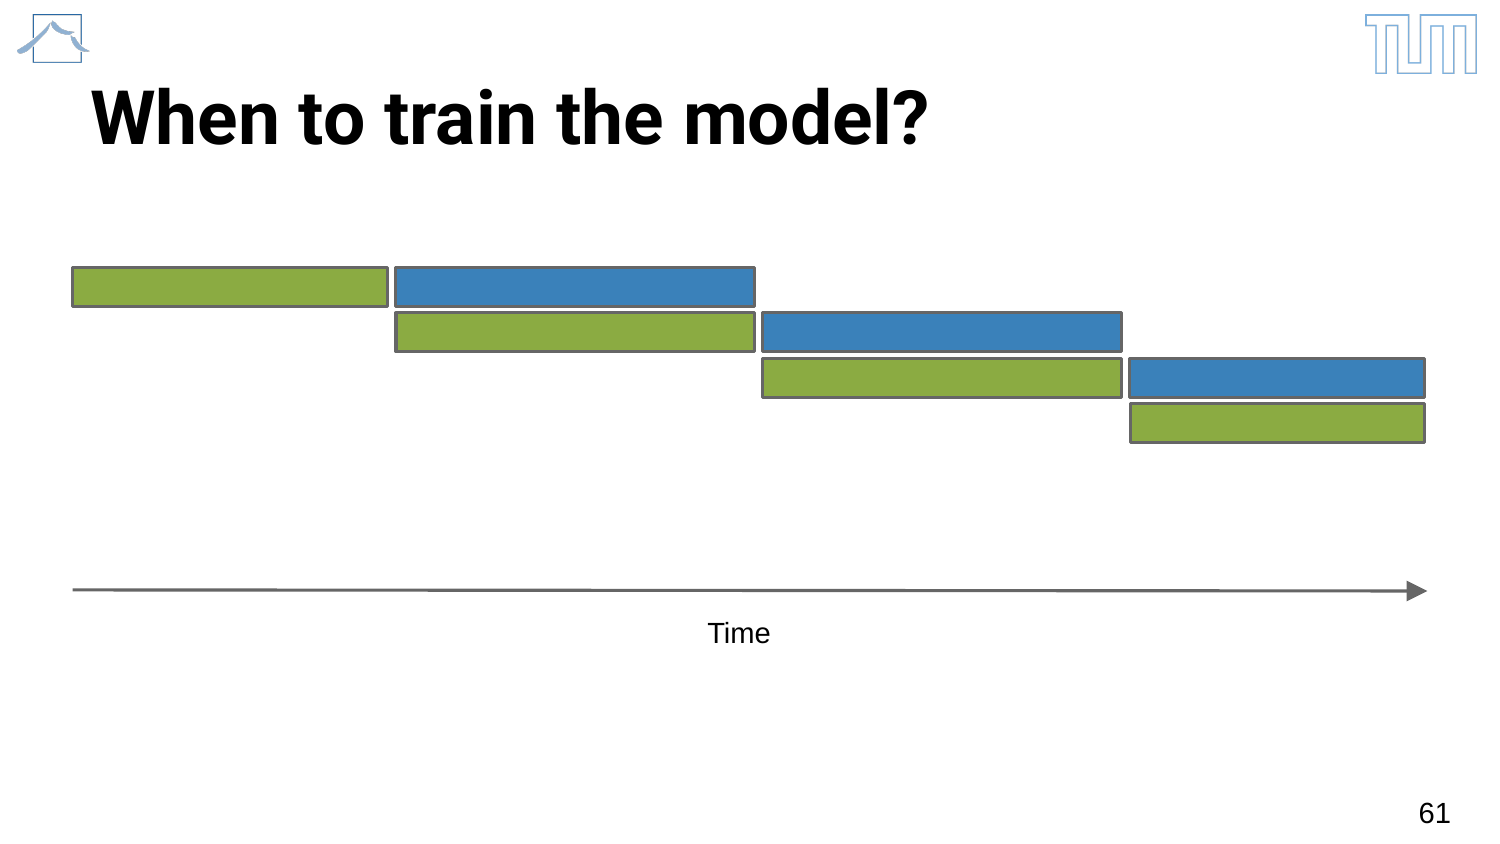

# When to train the model?

Time
61